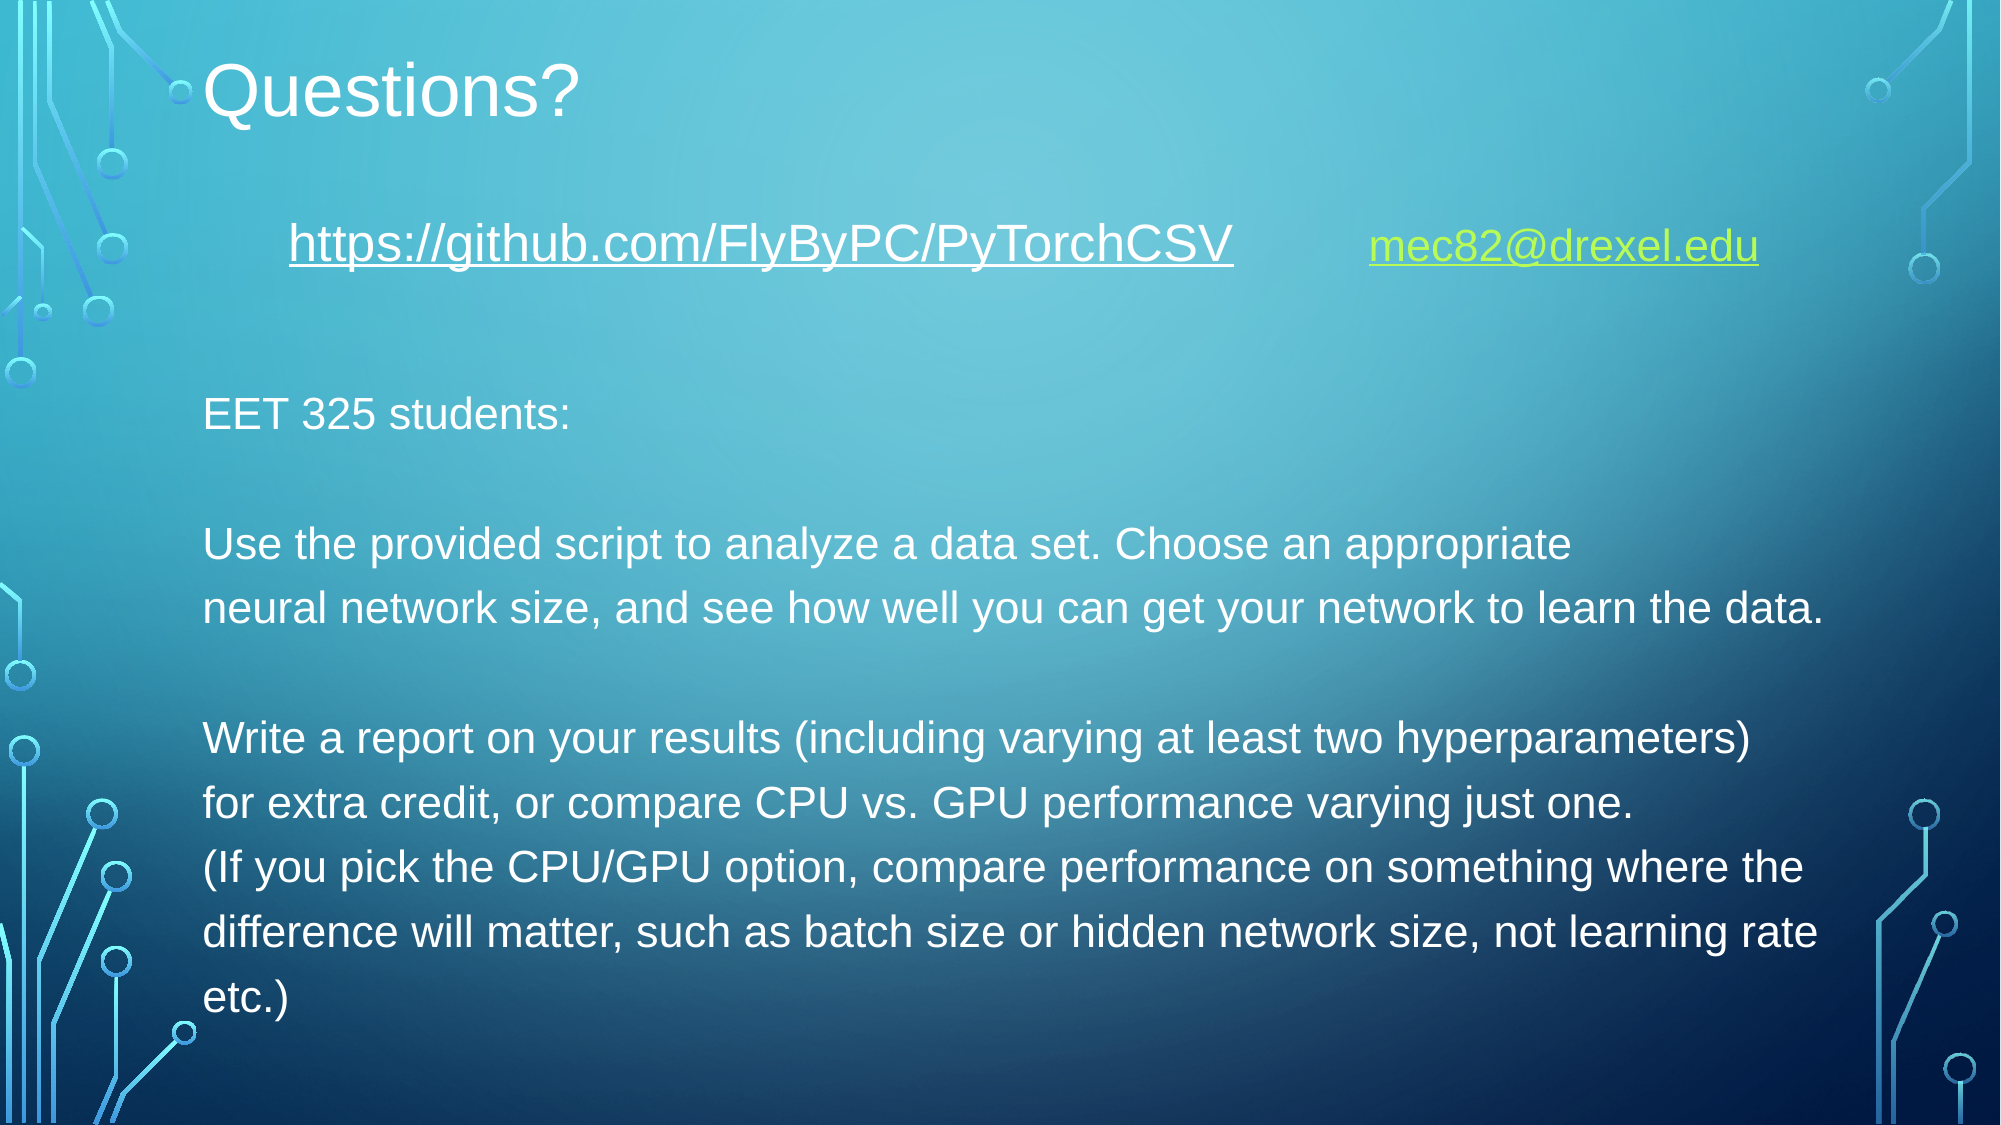

# Questions?
https://github.com/FlyByPC/PyTorchCSV 	mec82@drexel.edu

EET 325 students:
Use the provided script to analyze a data set. Choose an appropriate
neural network size, and see how well you can get your network to learn the data.
Write a report on your results (including varying at least two hyperparameters)
for extra credit, or compare CPU vs. GPU performance varying just one.
(If you pick the CPU/GPU option, compare performance on something where the difference will matter, such as batch size or hidden network size, not learning rate etc.)